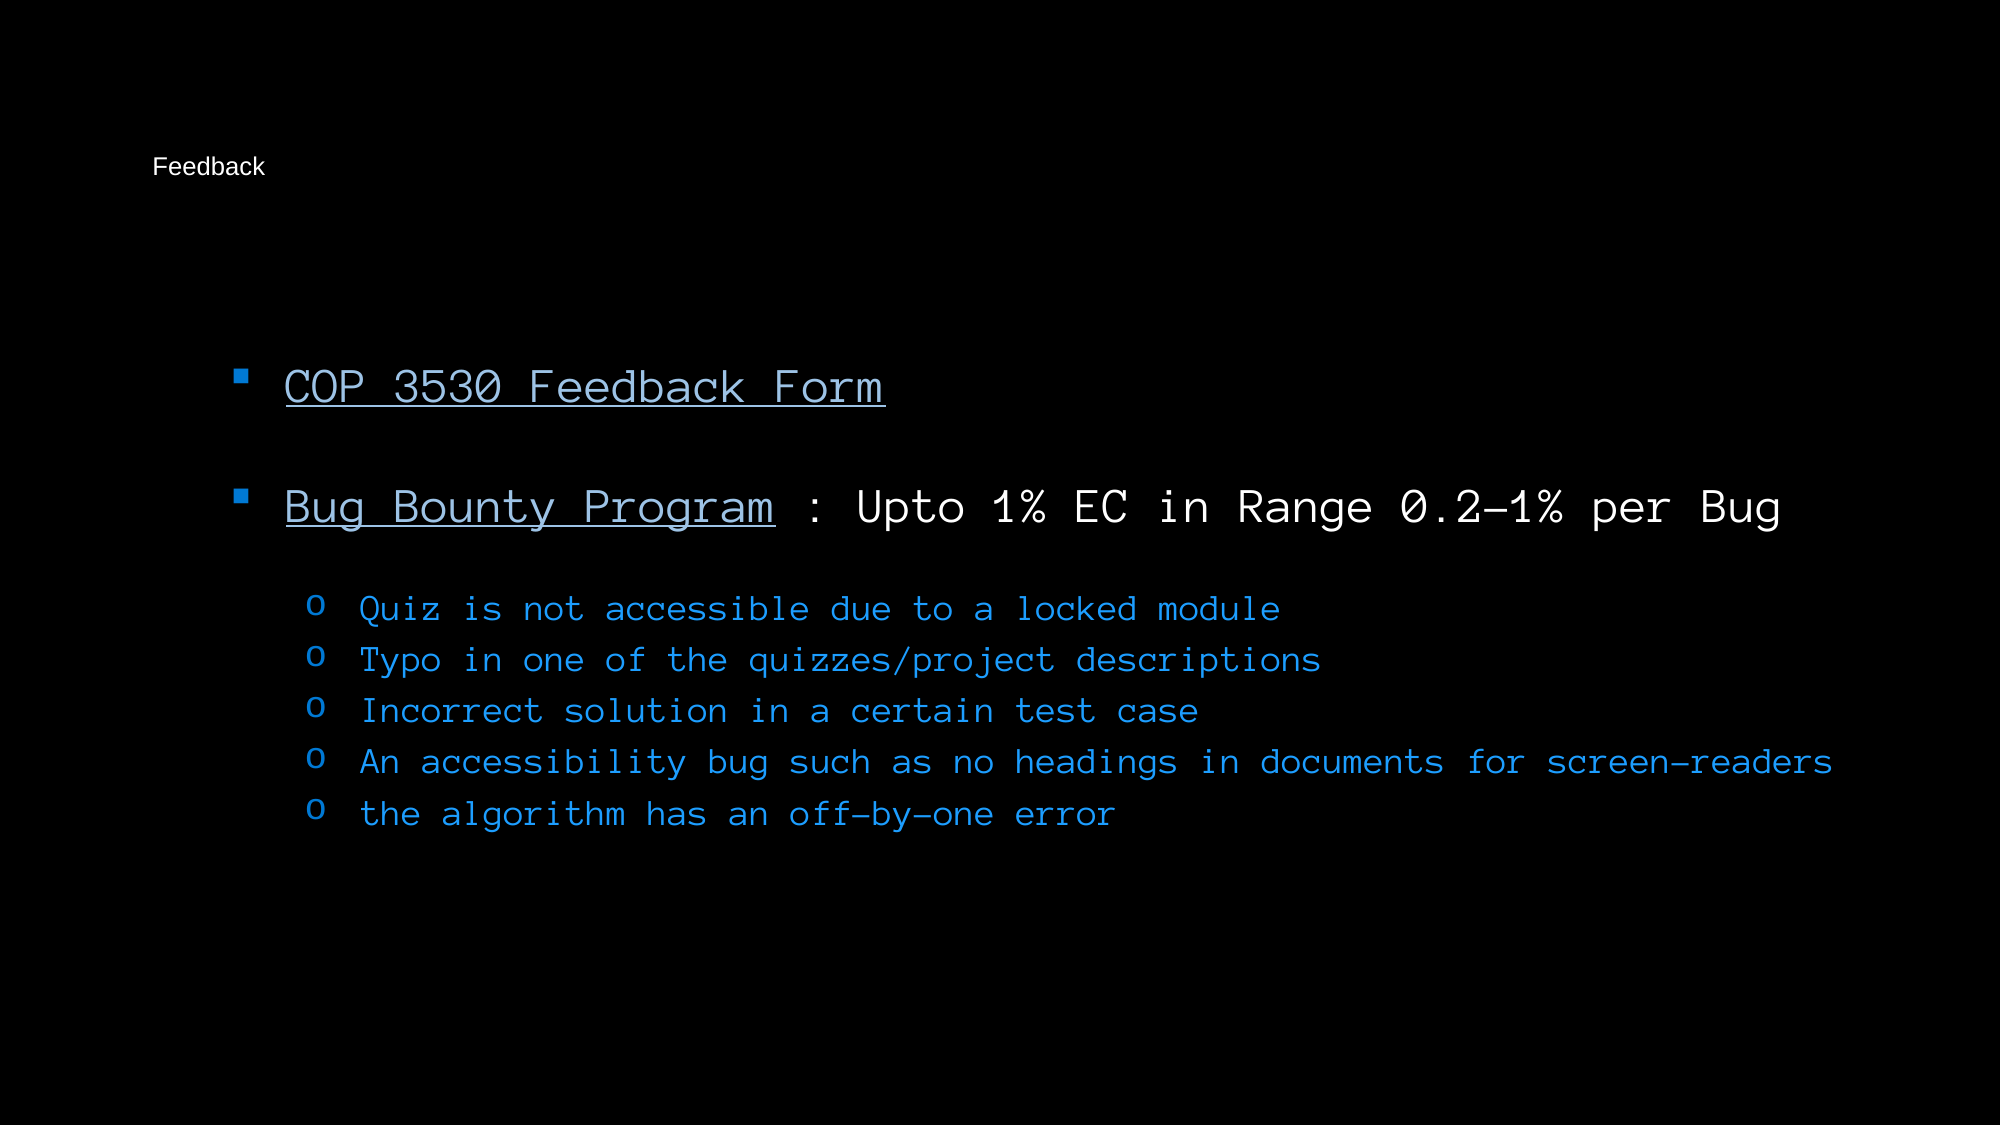

# Feedback
COP 3530 Feedback Form

Bug Bounty Program : Upto 1% EC in Range 0.2-1% per Bug

Quiz is not accessible due to a locked module
Typo in one of the quizzes/project descriptions
Incorrect solution in a certain test case
An accessibility bug such as no headings in documents for screen-readers
the algorithm has an off-by-one error